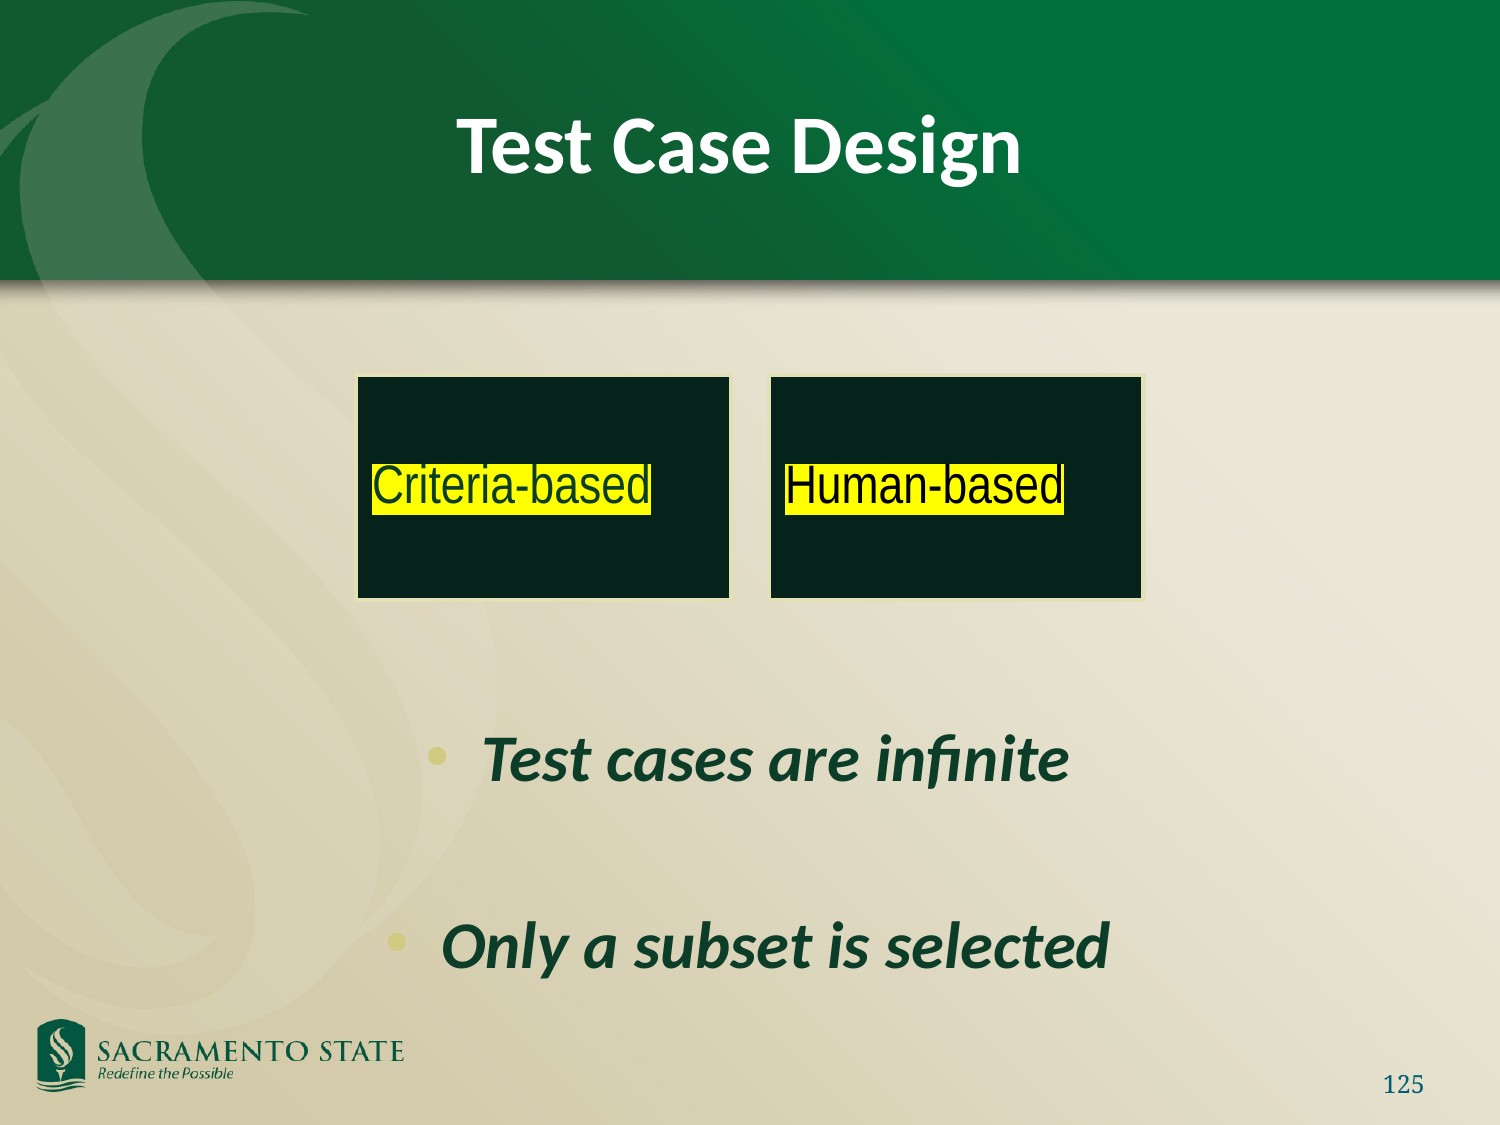

# Test Case Design
Criteria-based
Human-based

Test cases are infinite

Only a subset is selected
125